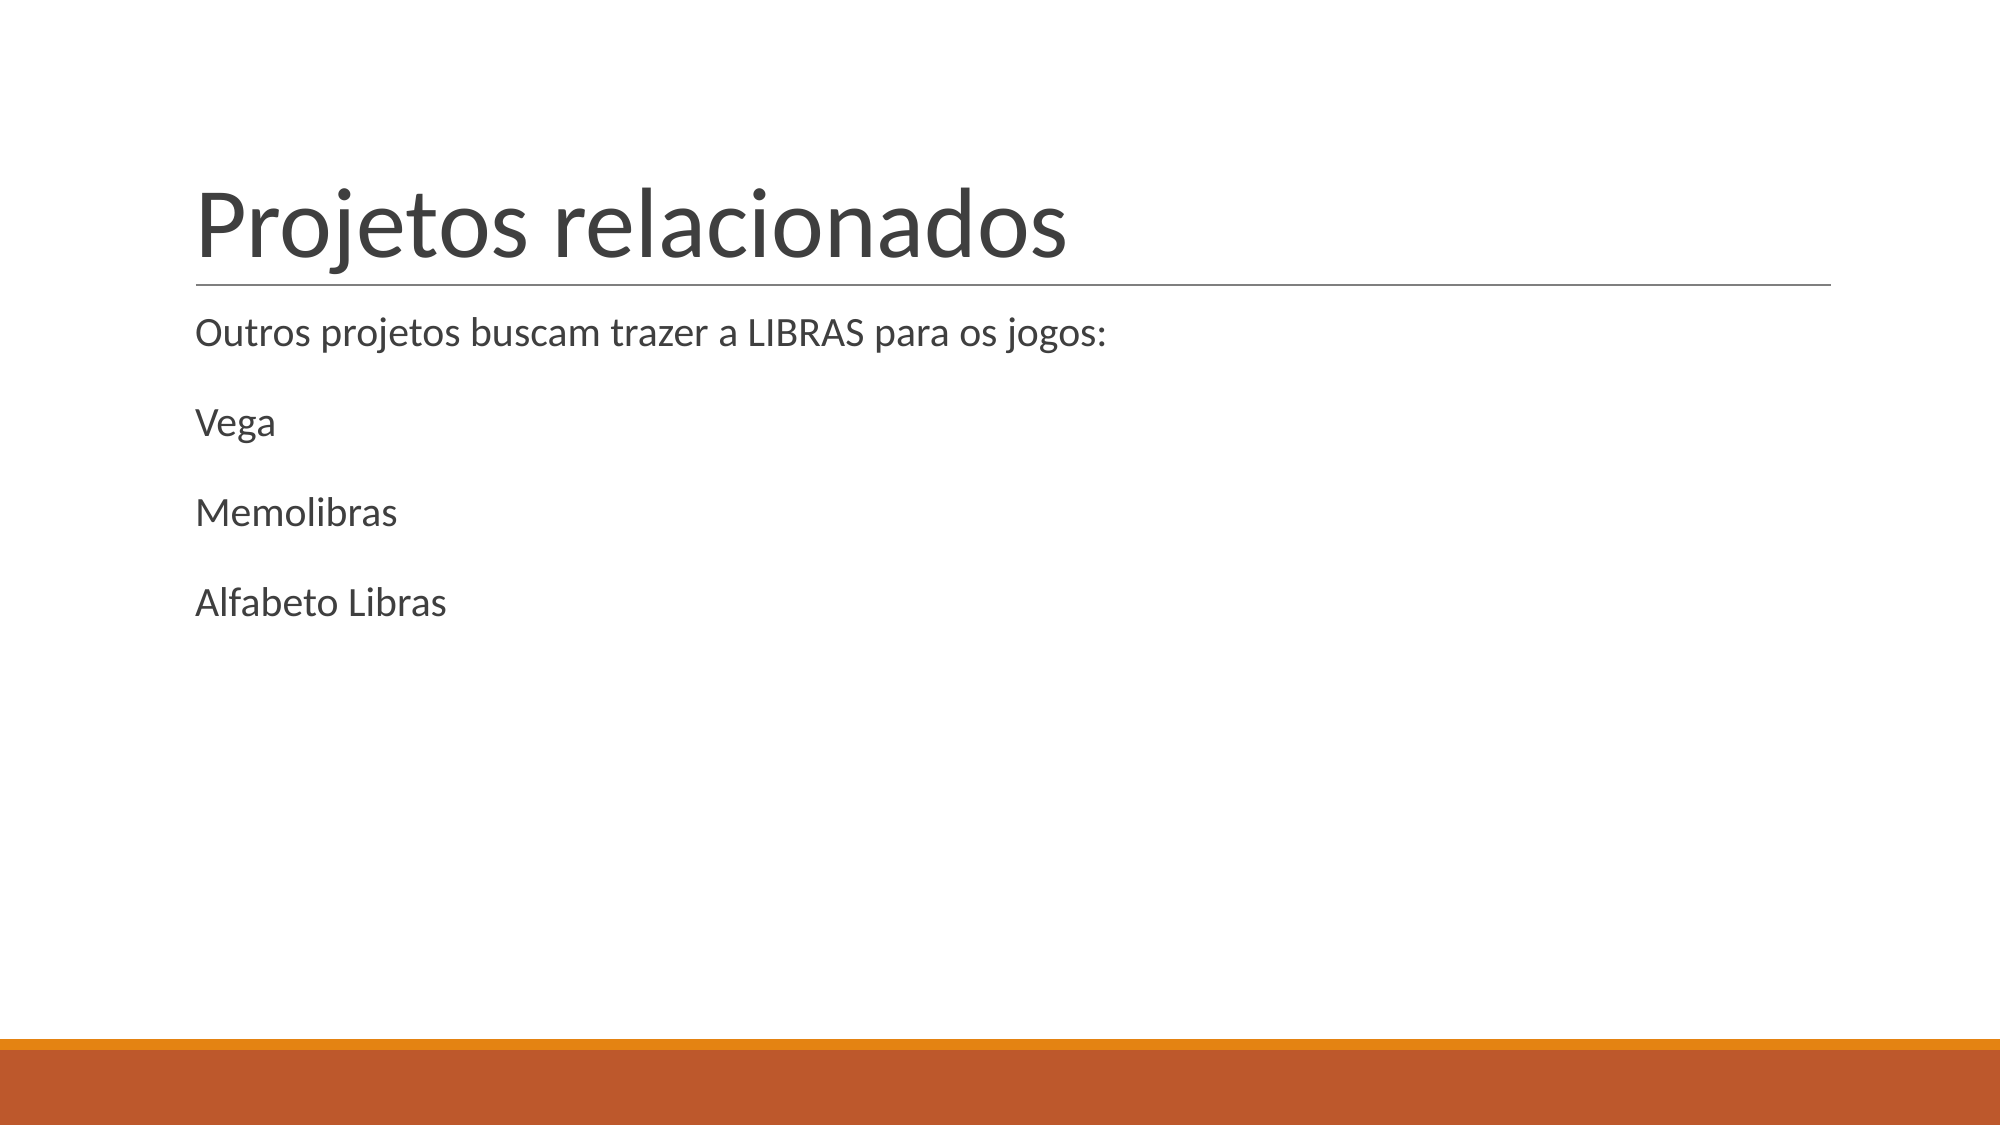

# Projetos relacionados
Outros projetos buscam trazer a LIBRAS para os jogos:

Vega

Memolibras

Alfabeto Libras